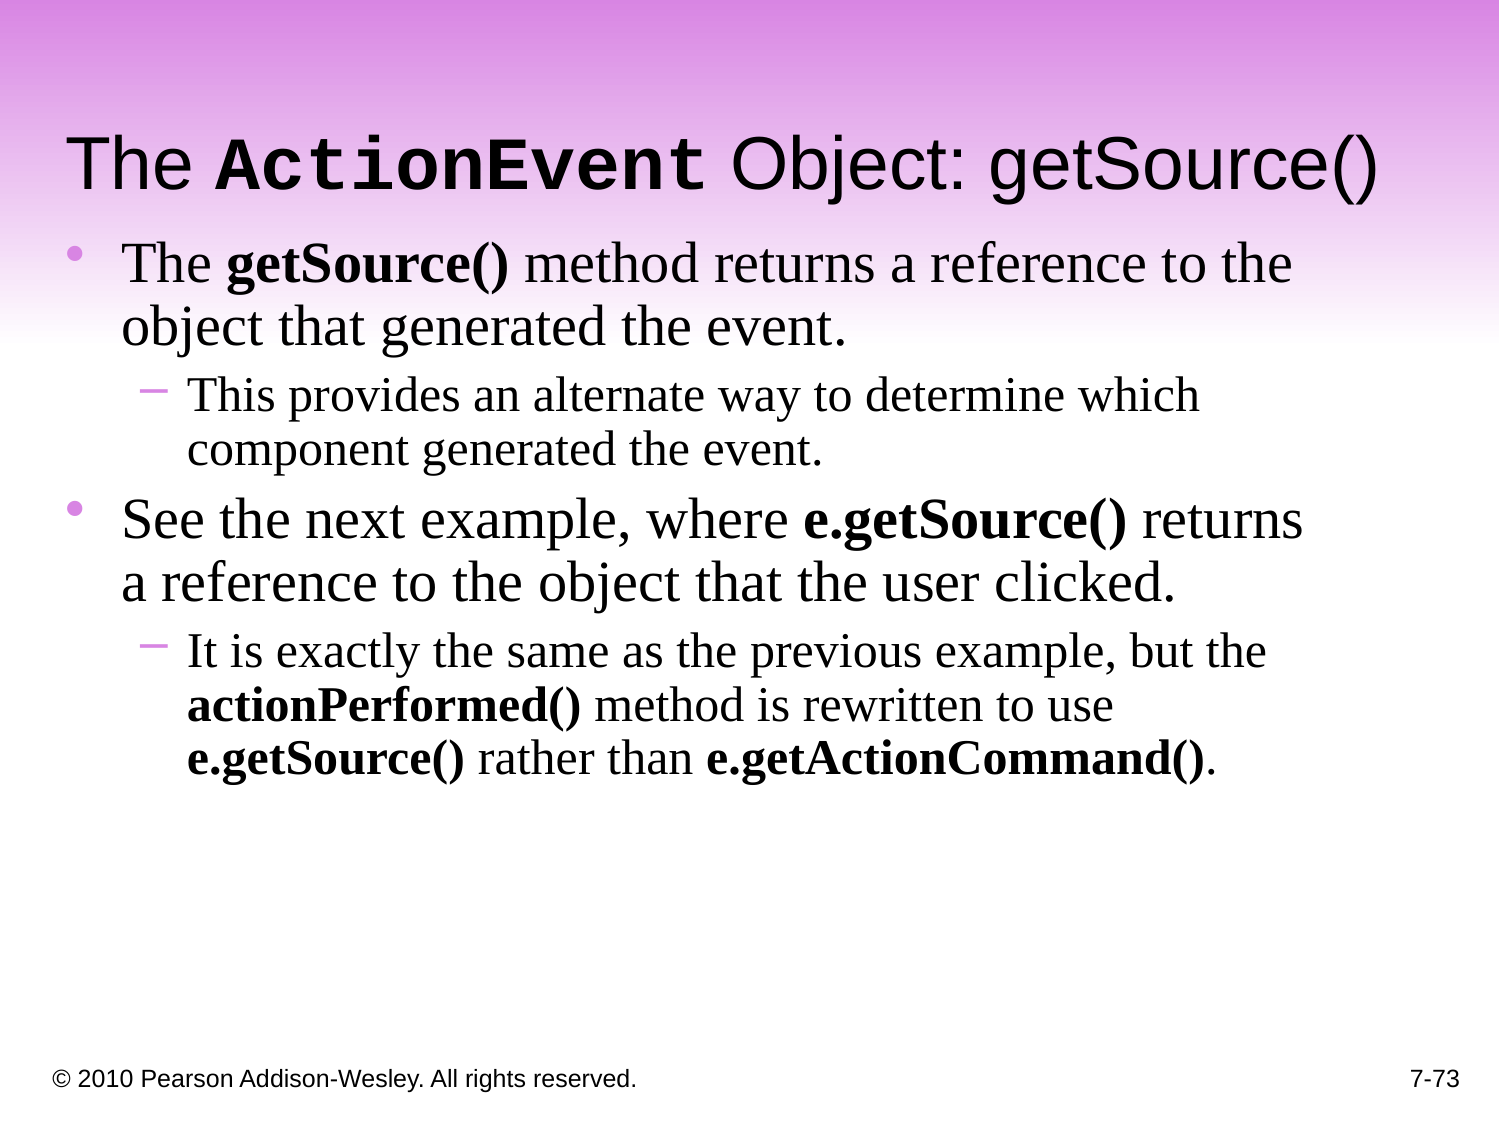

The ActionEvent Object: getSource()
The getSource() method returns a reference to the object that generated the event.
This provides an alternate way to determine which component generated the event.
See the next example, where e.getSource() returns a reference to the object that the user clicked.
It is exactly the same as the previous example, but the actionPerformed() method is rewritten to use  e.getSource() rather than e.getActionCommand().

7-73